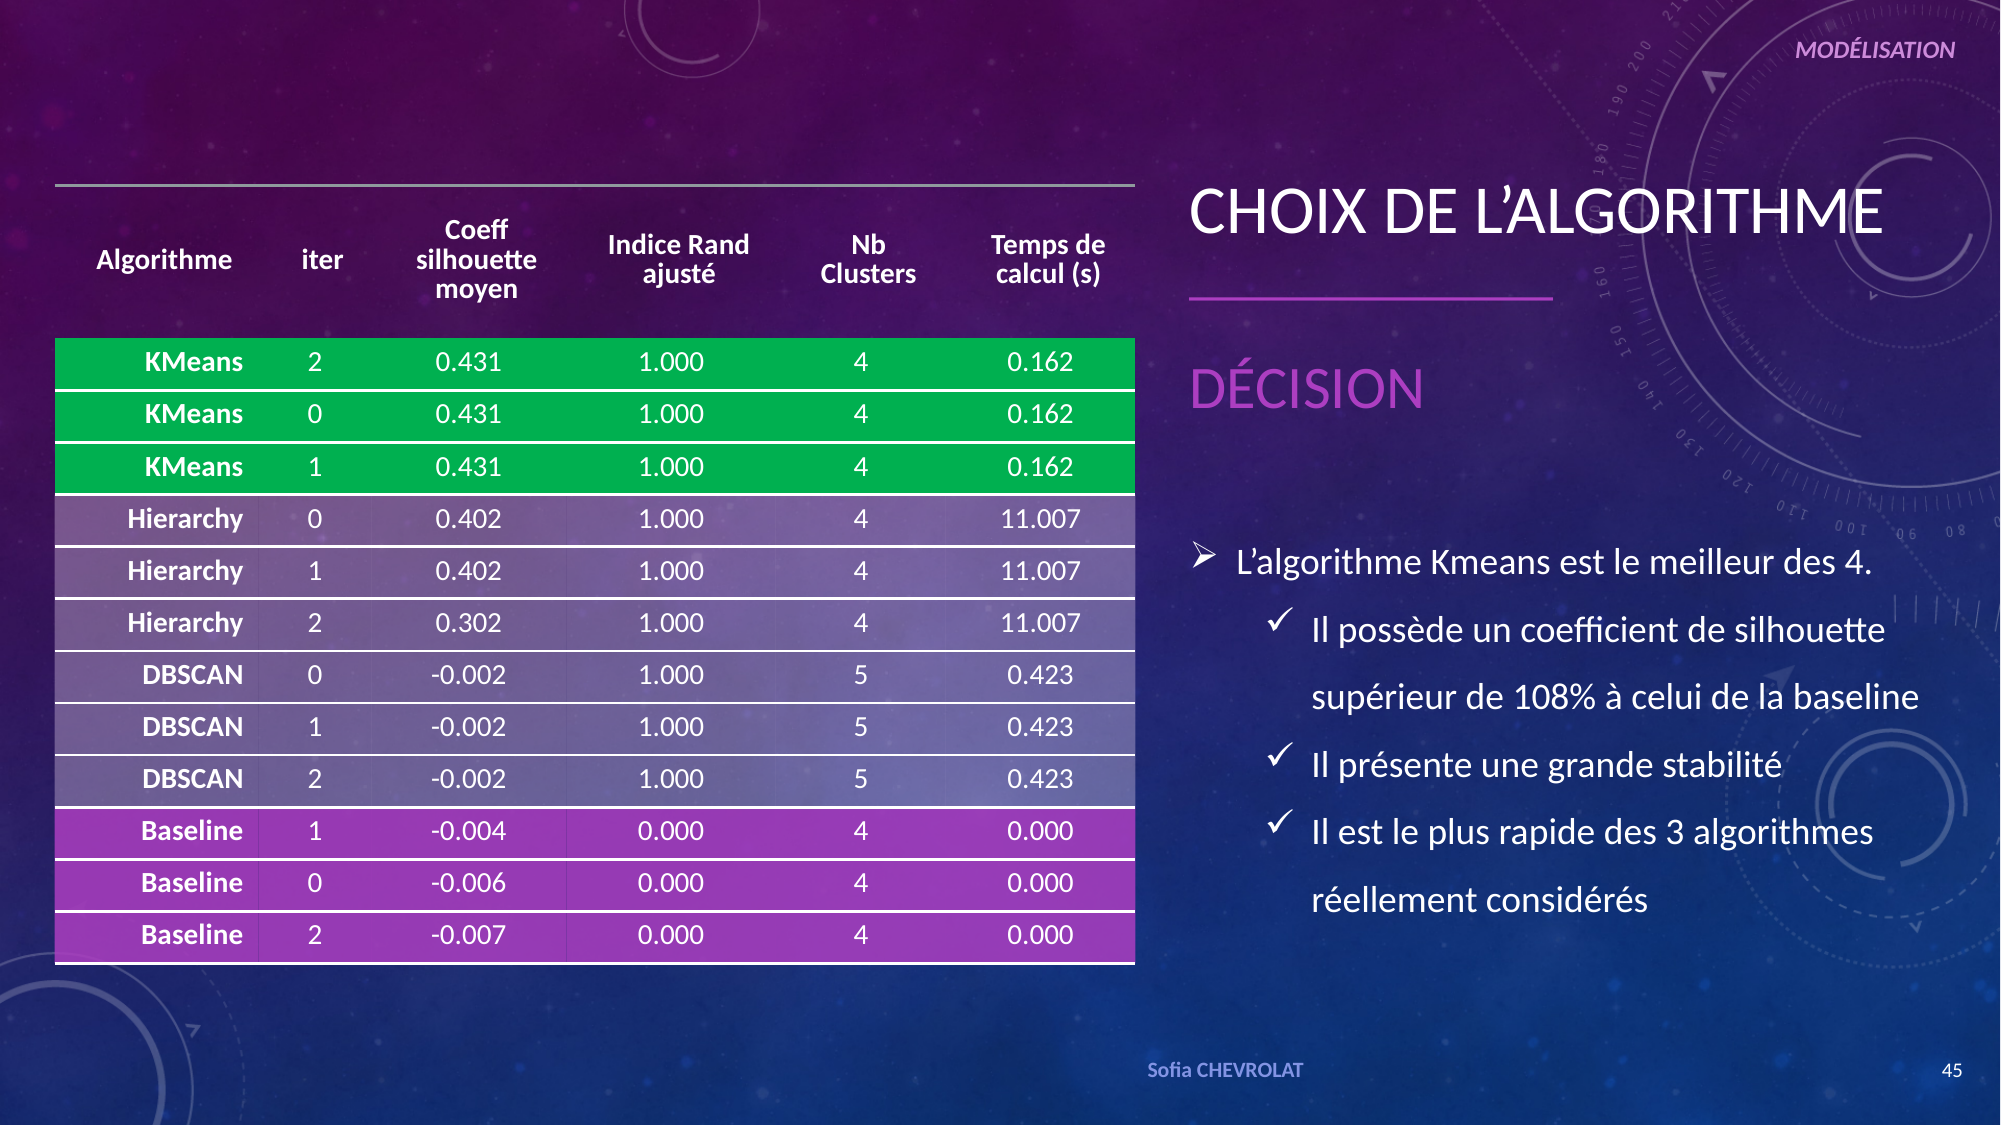

MODÉLISATION
CHOIX DE L’ALGORITHME
_____________

Décision
| Algorithme | iter | Coeff silhouette moyen | Indice Rand ajusté | Nb Clusters | Temps de calcul (s) |
| --- | --- | --- | --- | --- | --- |
| KMeans | 2 | 0.431 | 1.000 | 4 | 0.162 |
| KMeans | 0 | 0.431 | 1.000 | 4 | 0.162 |
| KMeans | 1 | 0.431 | 1.000 | 4 | 0.162 |
| Hierarchy | 0 | 0.402 | 1.000 | 4 | 11.007 |
| Hierarchy | 1 | 0.402 | 1.000 | 4 | 11.007 |
| Hierarchy | 2 | 0.302 | 1.000 | 4 | 11.007 |
| DBSCAN | 0 | -0.002 | 1.000 | 5 | 0.423 |
| DBSCAN | 1 | -0.002 | 1.000 | 5 | 0.423 |
| DBSCAN | 2 | -0.002 | 1.000 | 5 | 0.423 |
| Baseline | 1 | -0.004 | 0.000 | 4 | 0.000 |
| Baseline | 0 | -0.006 | 0.000 | 4 | 0.000 |
| Baseline | 2 | -0.007 | 0.000 | 4 | 0.000 |
L’algorithme Kmeans est le meilleur des 4.
Il possède un coefficient de silhouette supérieur de 108% à celui de la baseline
Il présente une grande stabilité
Il est le plus rapide des 3 algorithmes réellement considérés
Sofia CHEVROLAT
45